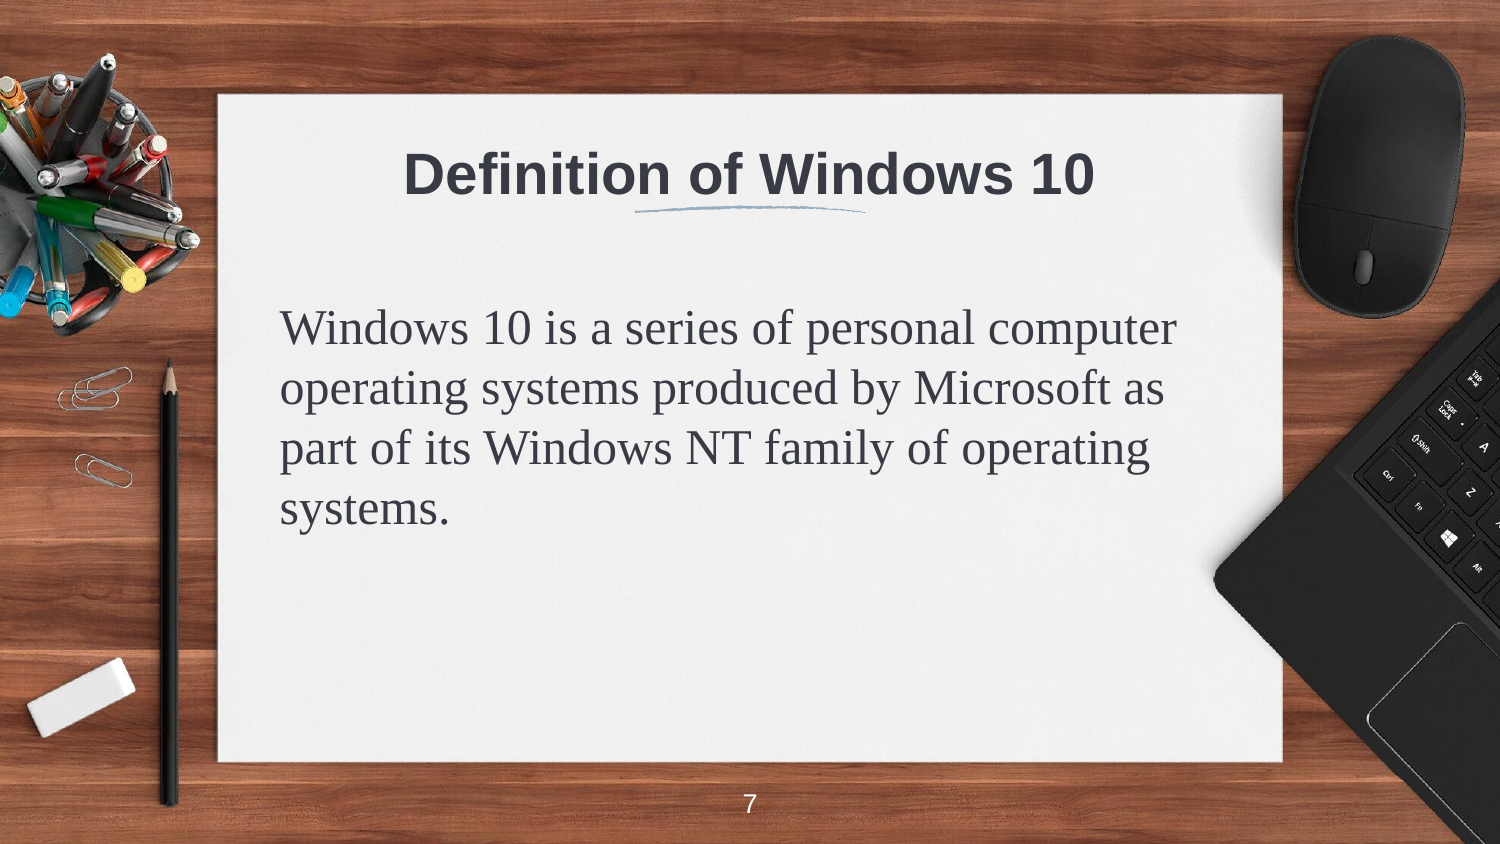

# Definition of Windows 10
Windows 10 is a series of personal computer operating systems produced by Microsoft as part of its Windows NT family of operating systems.
7